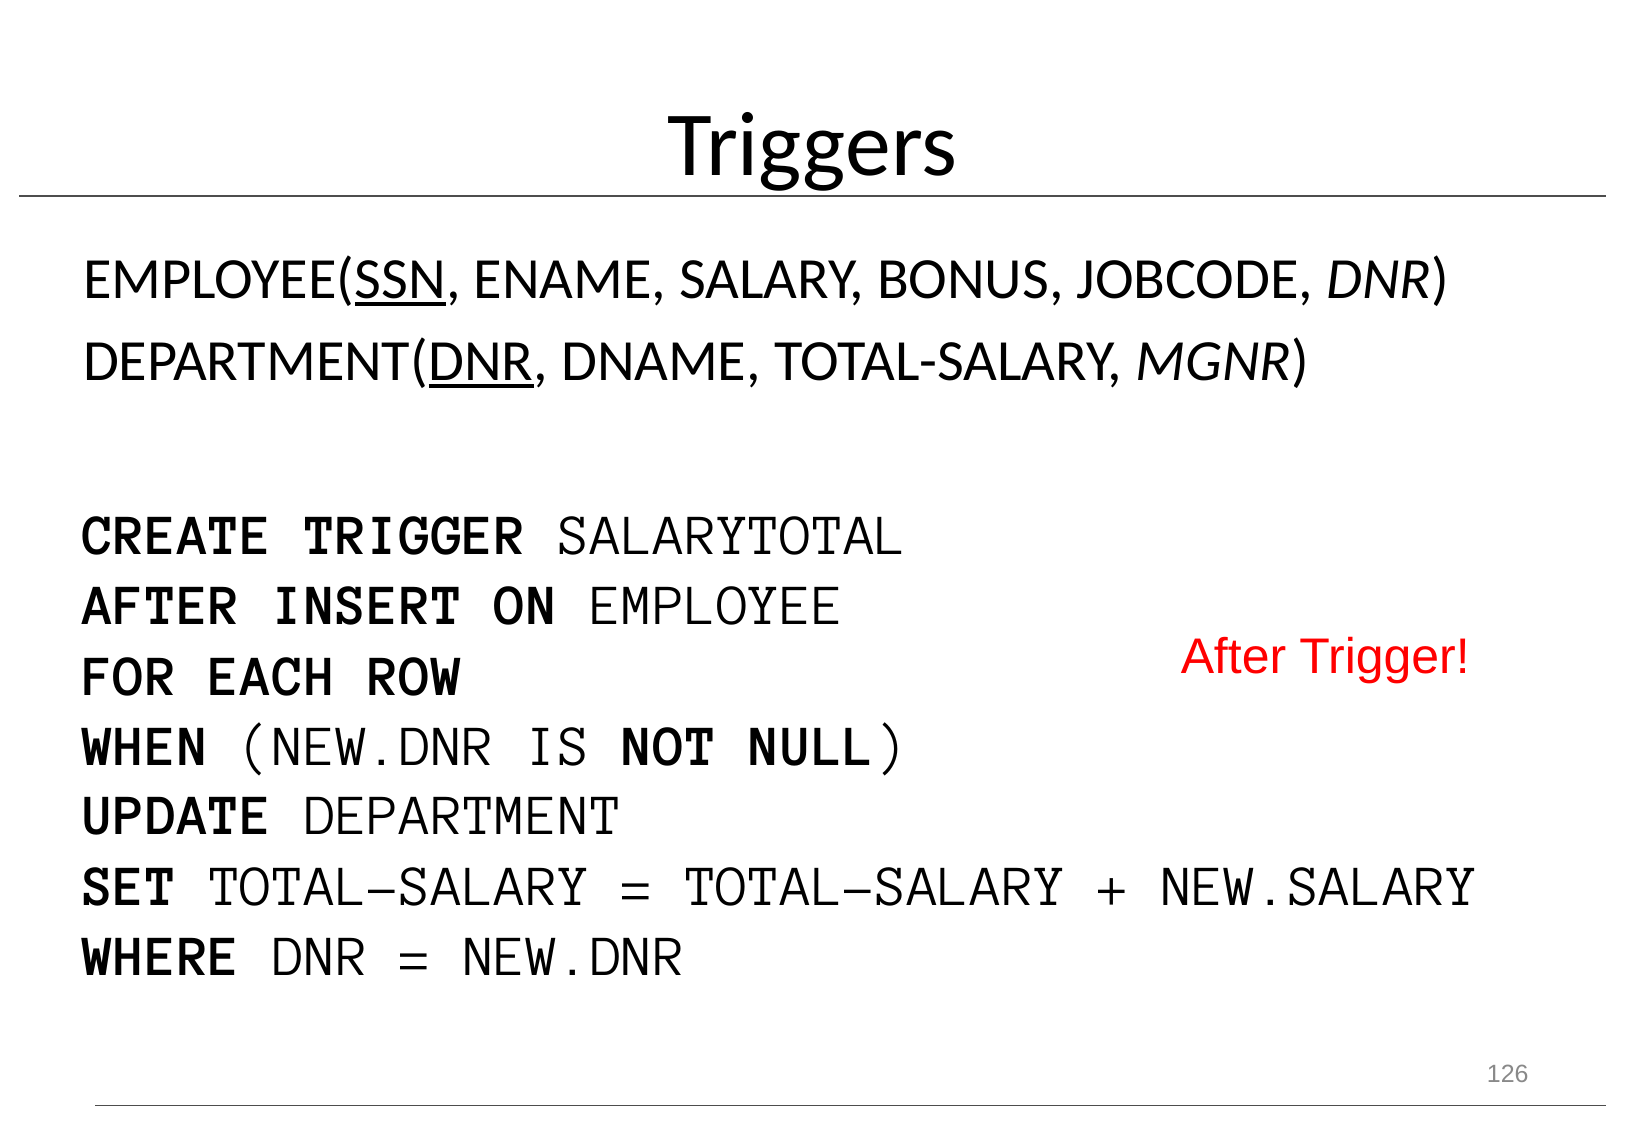

# Triggers
EMPLOYEE(SSN, ENAME, SALARY, BONUS, JOBCODE, DNR)
DEPARTMENT(DNR, DNAME, TOTAL-SALARY, MGNR)

CREATE TRIGGER SALARYTOTAL
AFTER INSERT ON EMPLOYEE
FOR EACH ROW
WHEN (NEW.DNR IS NOT NULL)
UPDATE DEPARTMENT
SET TOTAL-SALARY = TOTAL-SALARY + NEW.SALARY
WHERE DNR = NEW.DNR

After Trigger!
126